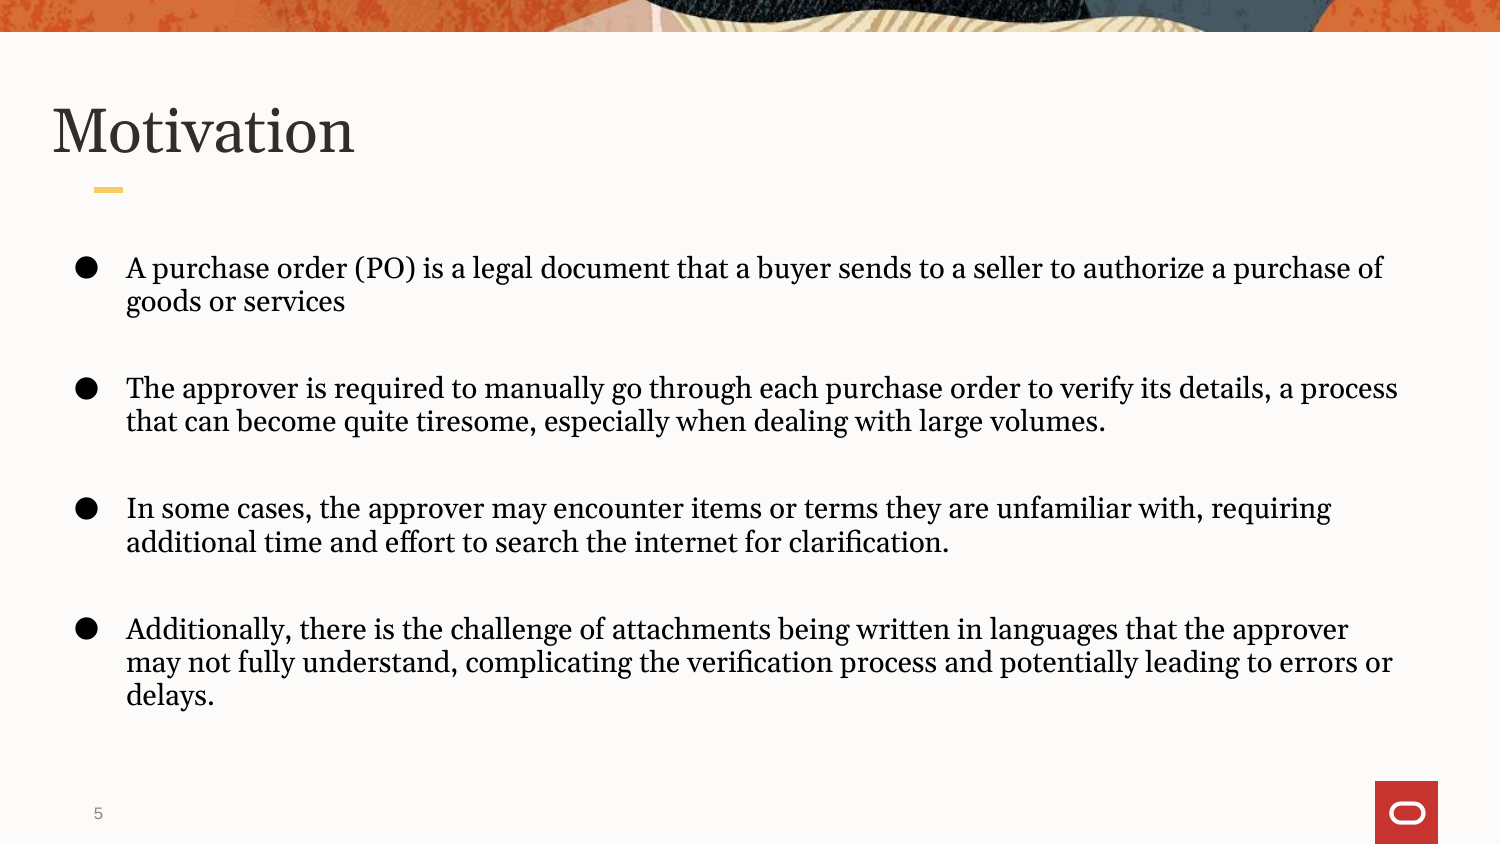

# Motivation
A purchase order (PO) is a legal document that a buyer sends to a seller to authorize a purchase of goods or services

The approver is required to manually go through each purchase order to verify its details, a process that can become quite tiresome, especially when dealing with large volumes.

In some cases, the approver may encounter items or terms they are unfamiliar with, requiring additional time and effort to search the internet for clarification.

Additionally, there is the challenge of attachments being written in languages that the approver may not fully understand, complicating the verification process and potentially leading to errors or delays.

5